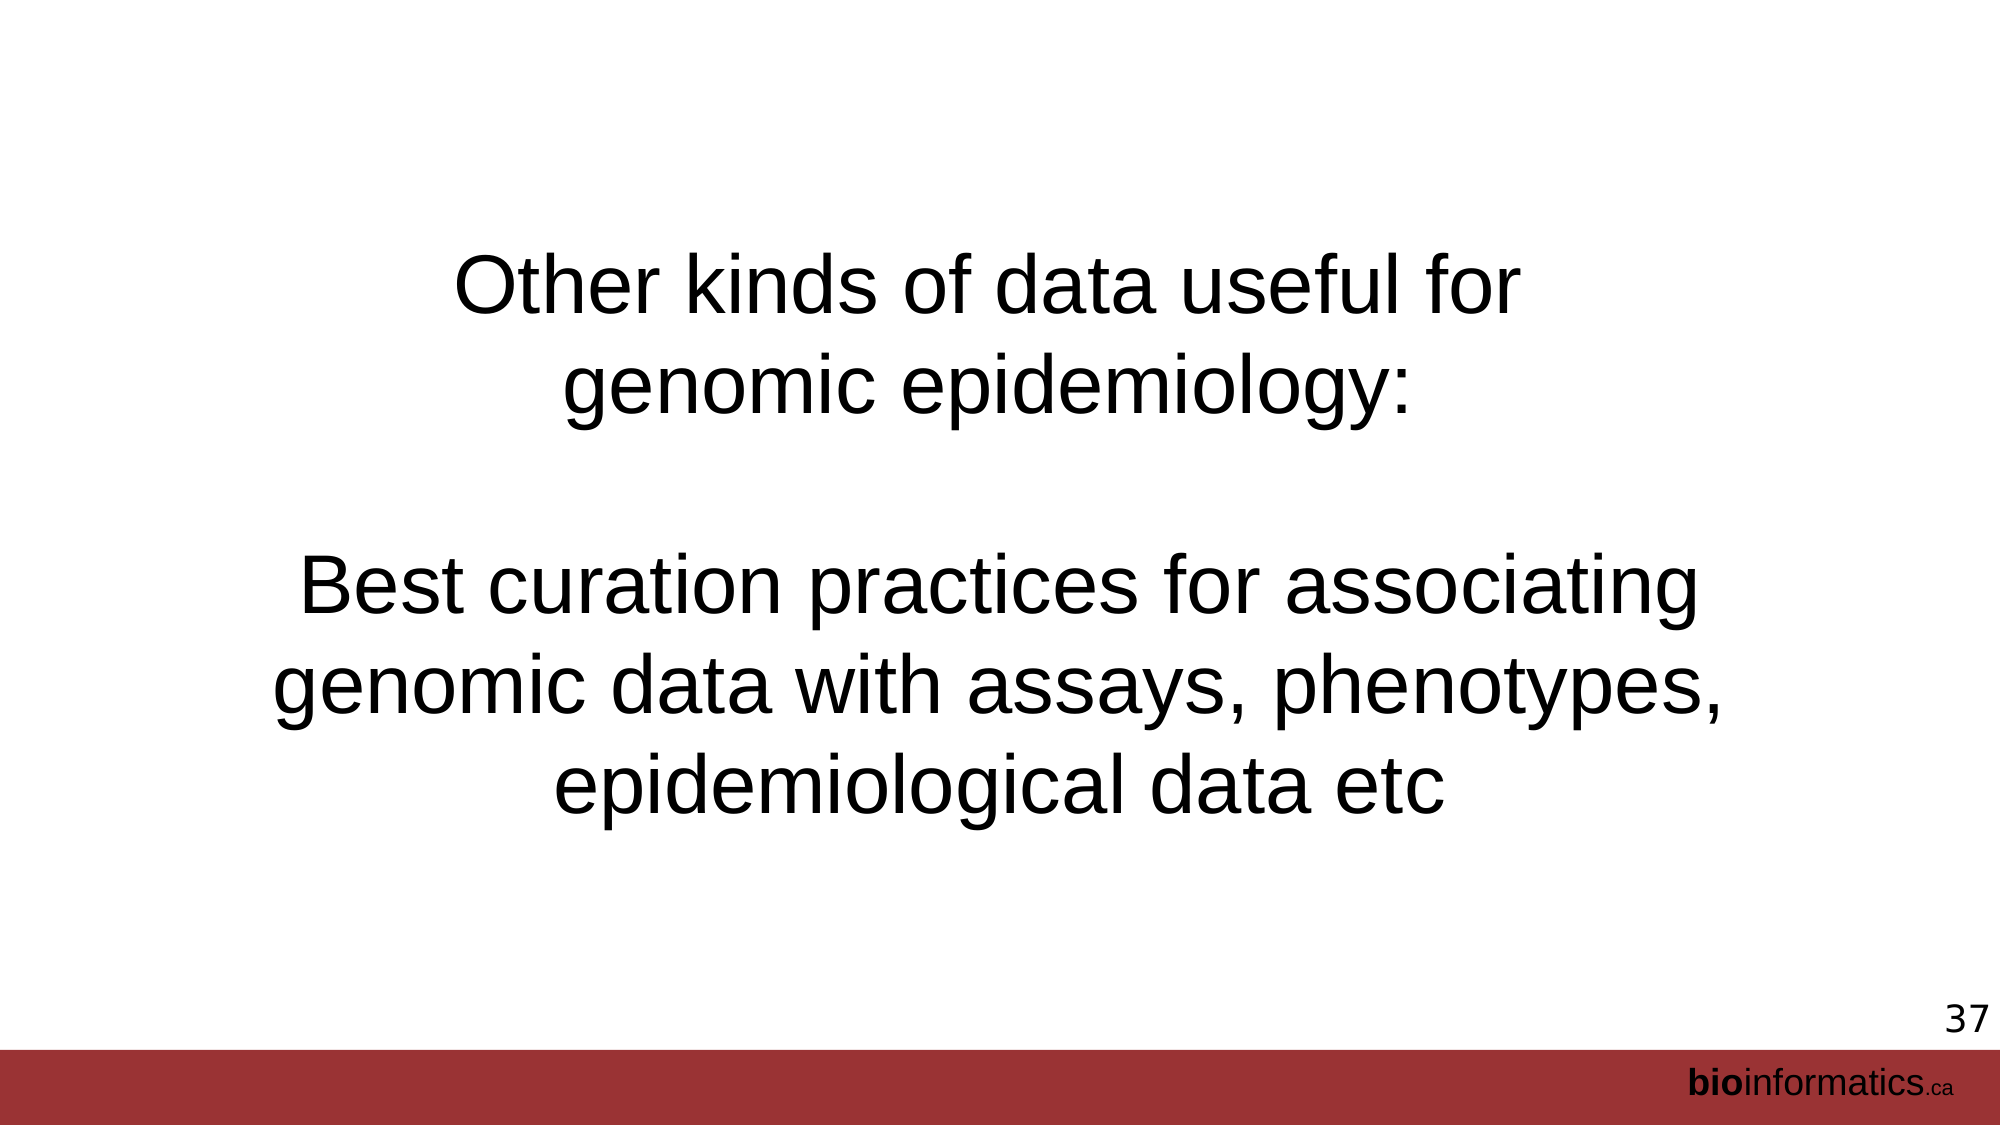

Other kinds of data useful for
genomic epidemiology:

Best curation practices for associating genomic data with assays, phenotypes, epidemiological data etc
37